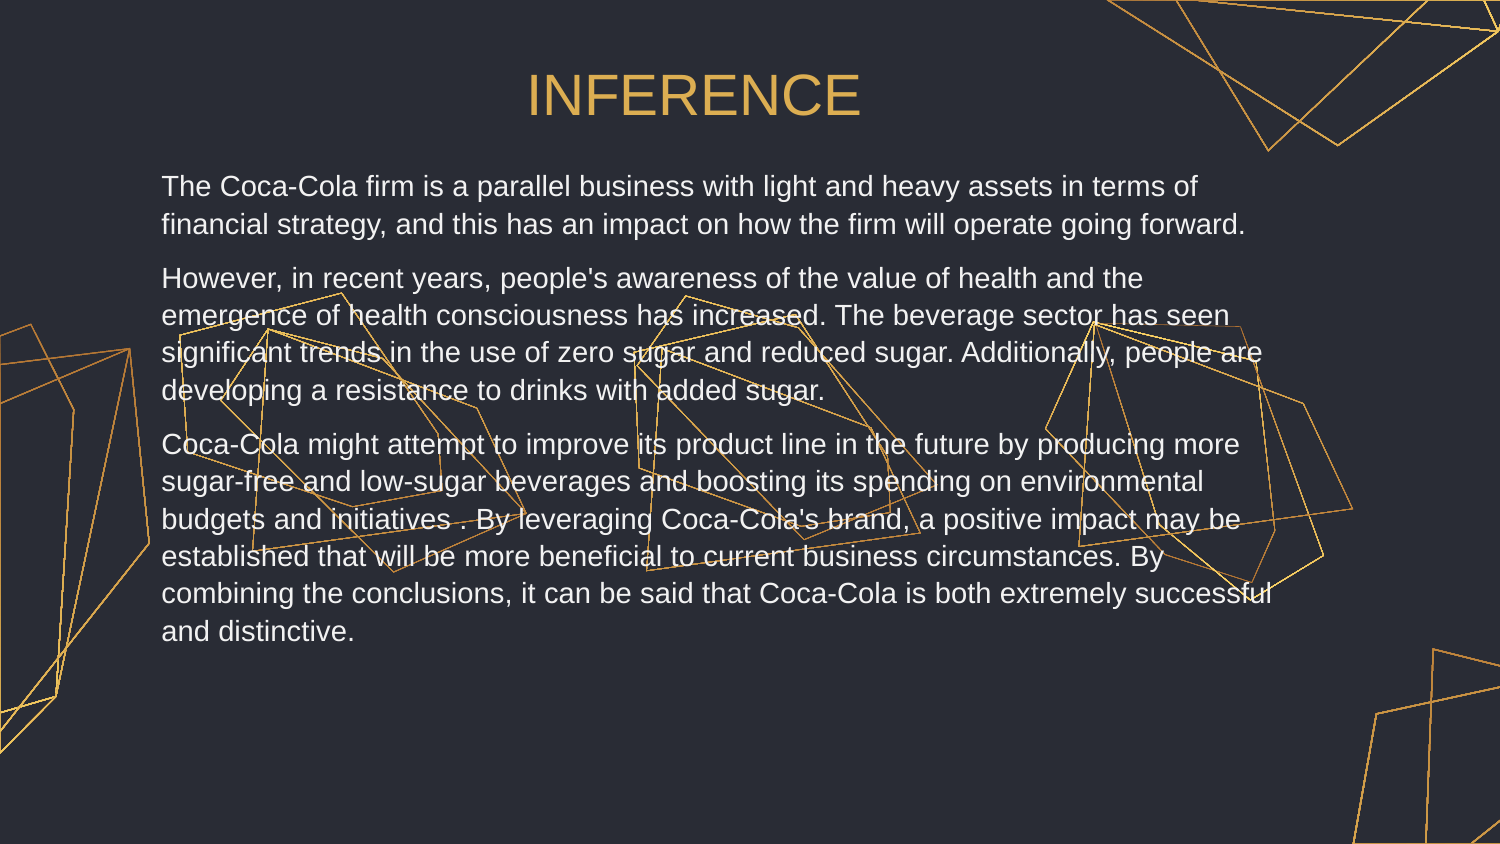

# INFERENCE
The Coca-Cola firm is a parallel business with light and heavy assets in terms of financial strategy, and this has an impact on how the firm will operate going forward.
However, in recent years, people's awareness of the value of health and the emergence of health consciousness has increased. The beverage sector has seen significant trends in the use of zero sugar and reduced sugar. Additionally, people are developing a resistance to drinks with added sugar.
Coca-Cola might attempt to improve its product line in the future by producing more sugar-free and low-sugar beverages and boosting its spending on environmental budgets and initiatives . By leveraging Coca-Cola's brand, a positive impact may be established that will be more beneficial to current business circumstances. By combining the conclusions, it can be said that Coca-Cola is both extremely successful and distinctive.